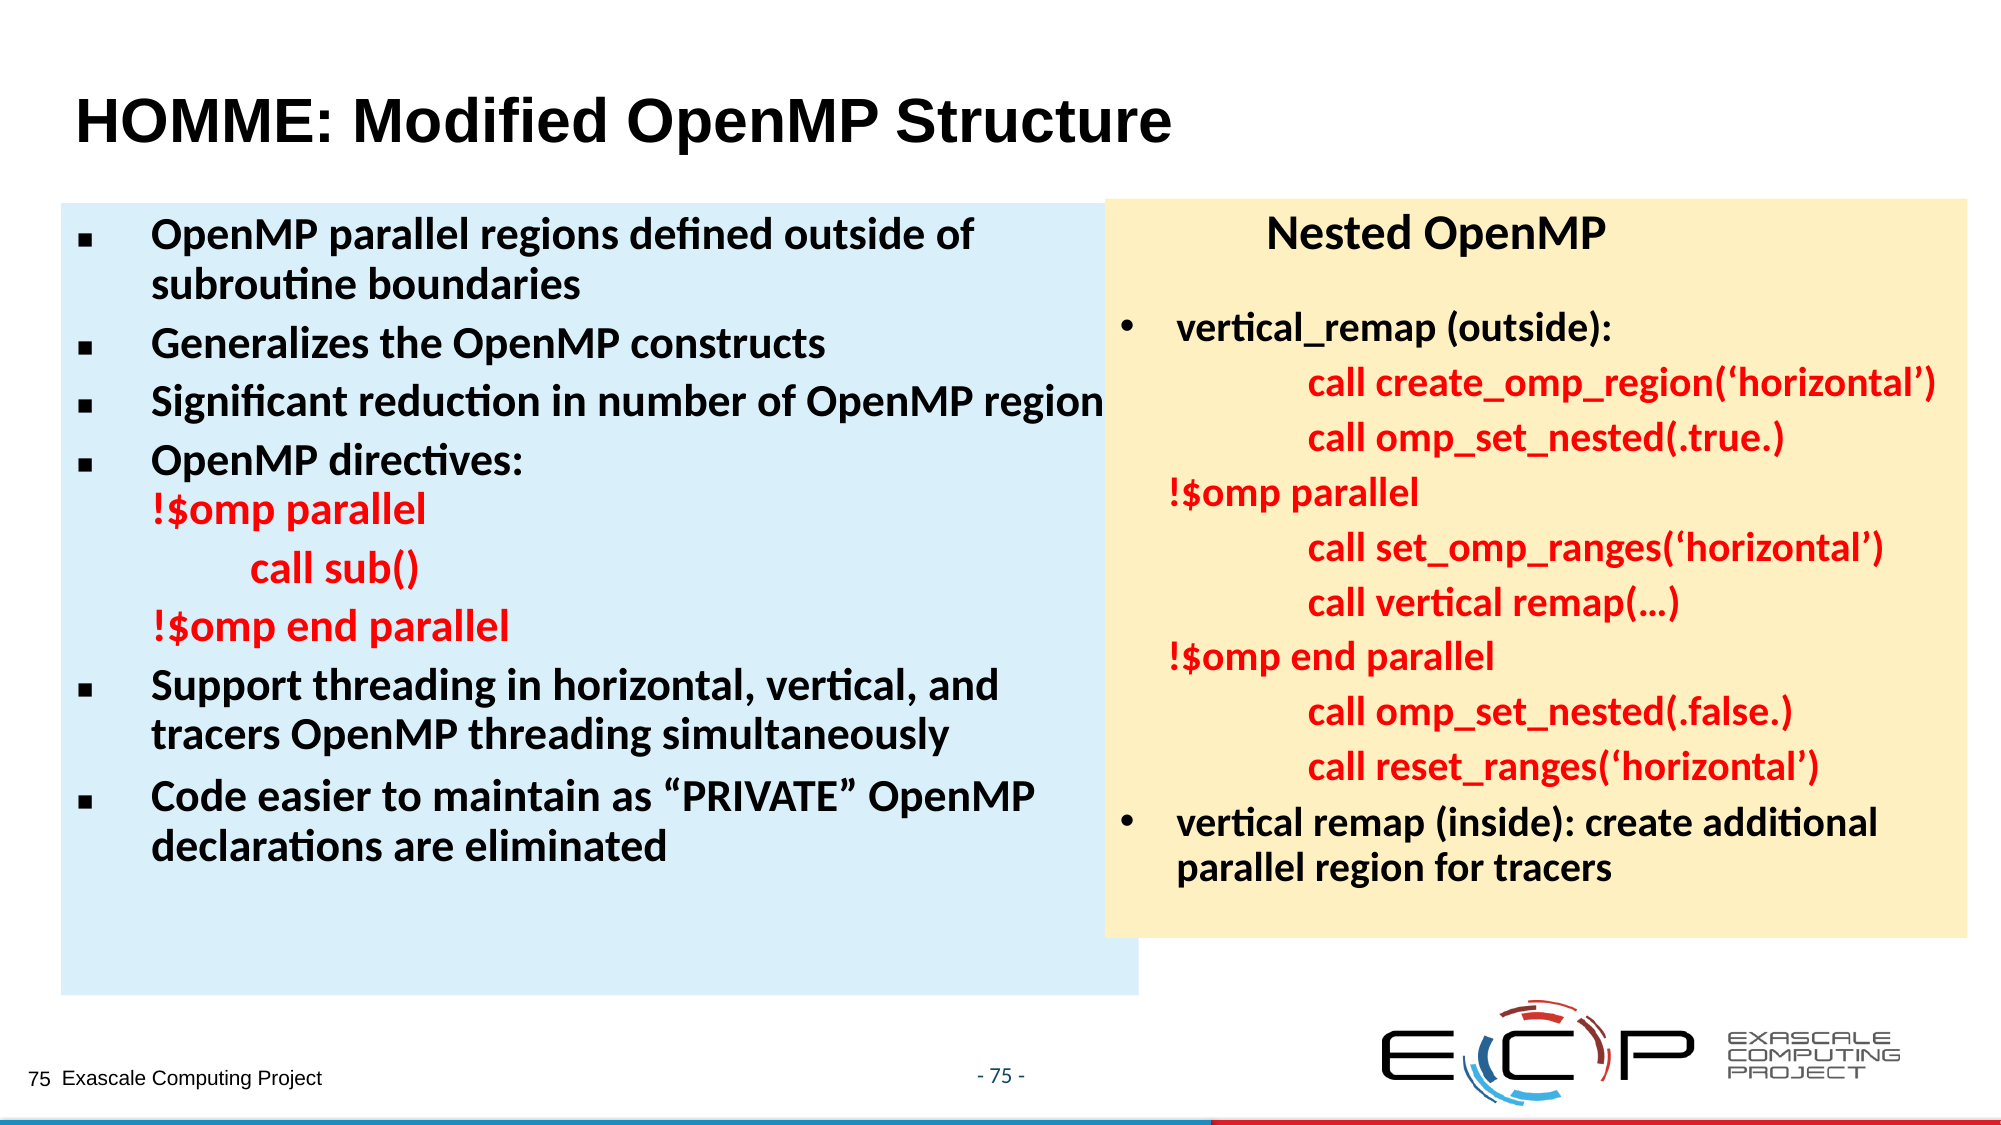

# HOMME: Modified OpenMP Structure
             Nested OpenMP

vertical_remap (outside):
	    call create_omp_region(‘horizontal’)
	    call omp_set_nested(.true.)
     !$omp parallel
	    call set_omp_ranges(‘horizontal’)
	    call vertical remap(…)
     !$omp end parallel
	    call omp_set_nested(.false.)
   	    call reset_ranges(‘horizontal’)
vertical remap (inside): create additional parallel region for tracers

OpenMP parallel regions defined outside of subroutine boundaries
Generalizes the OpenMP constructs
Significant reduction in number of OpenMP regions
OpenMP directives:
!$omp parallel
                 call sub()
 !$omp end parallel
Support threading in horizontal, vertical, and tracers OpenMP threading simultaneously
Code easier to maintain as “PRIVATE” OpenMP declarations are eliminated

- 75 -